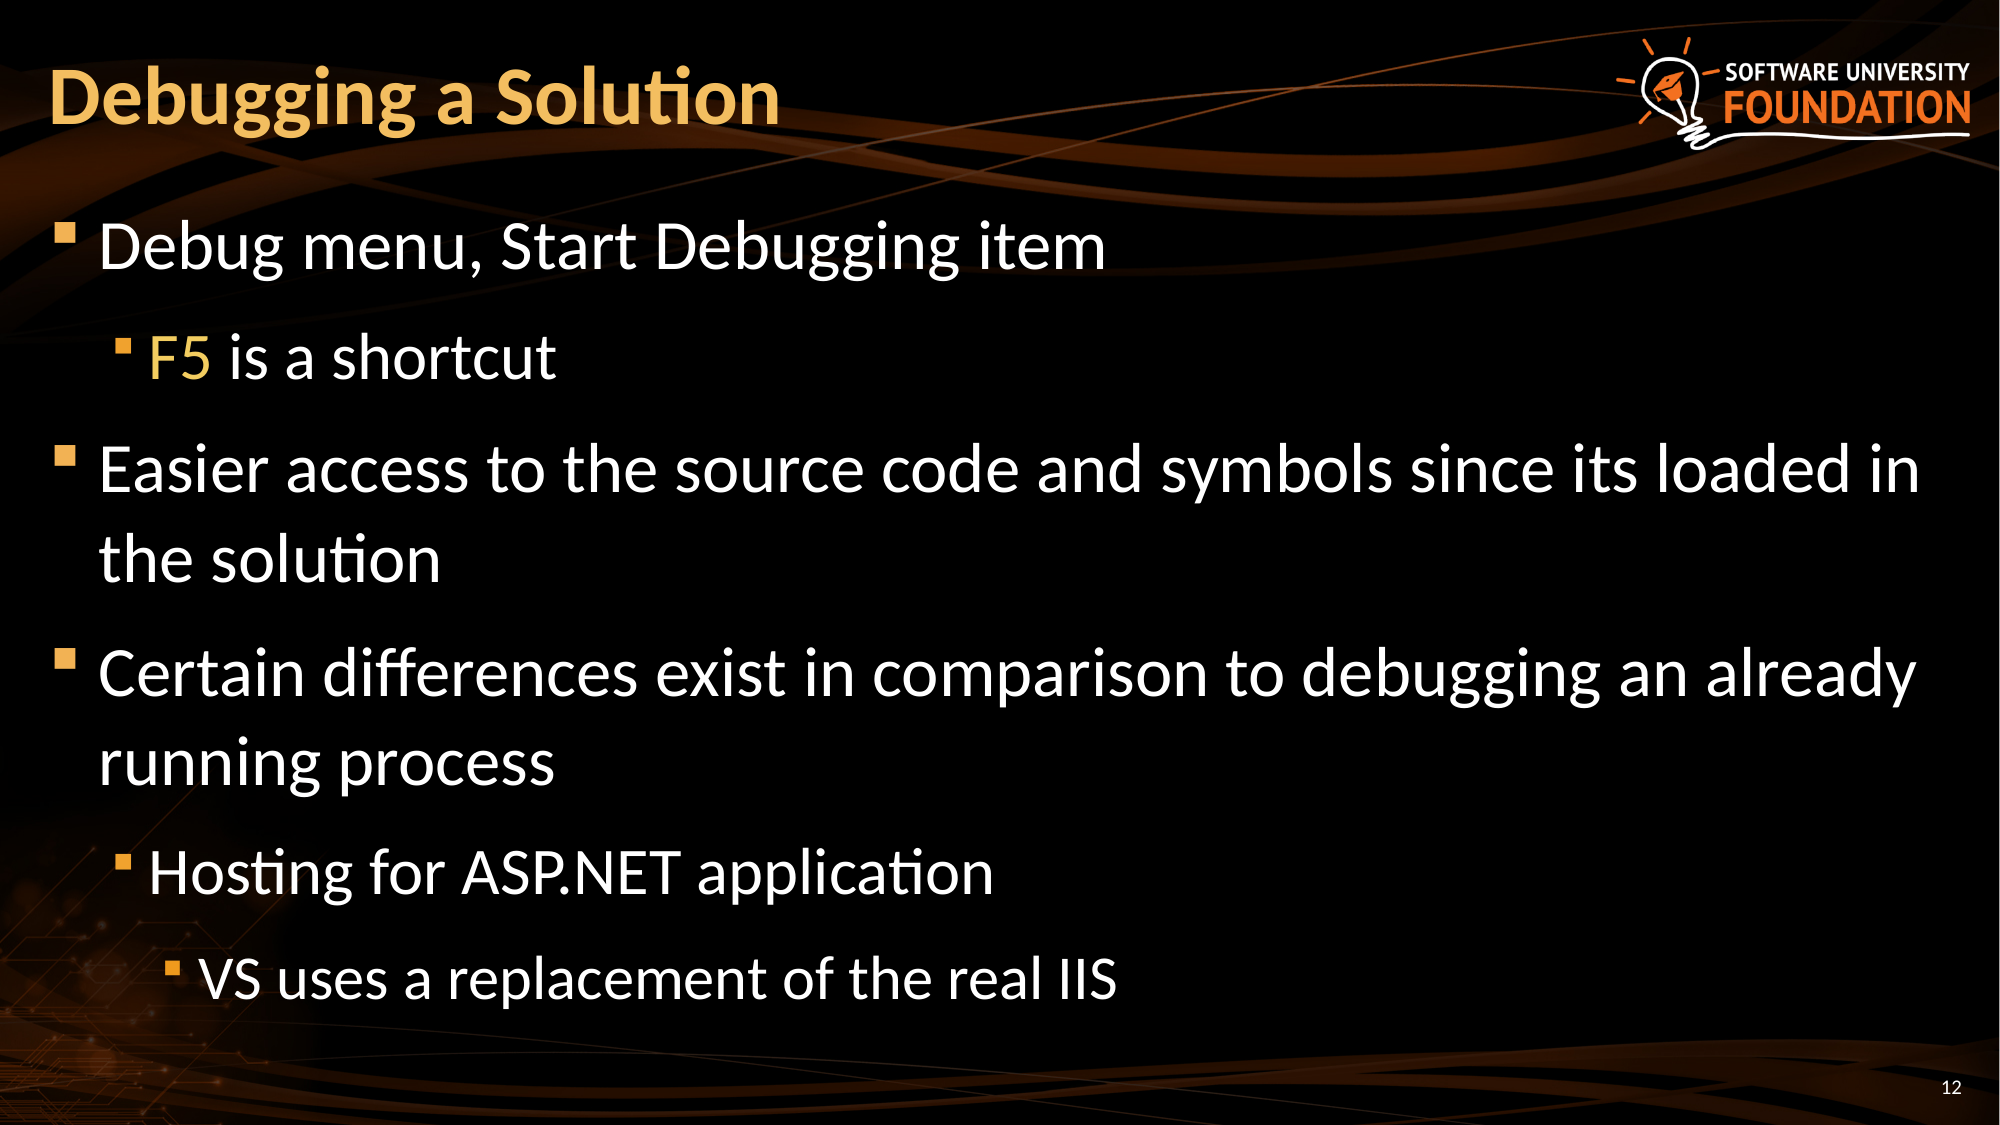

# Debugging a Solution
Debug menu, Start Debugging item
F5 is a shortcut
Easier access to the source code and symbols since its loaded in the solution
Certain differences exist in comparison to debugging an already running process
Hosting for ASP.NET application
VS uses a replacement of the real IIS
12